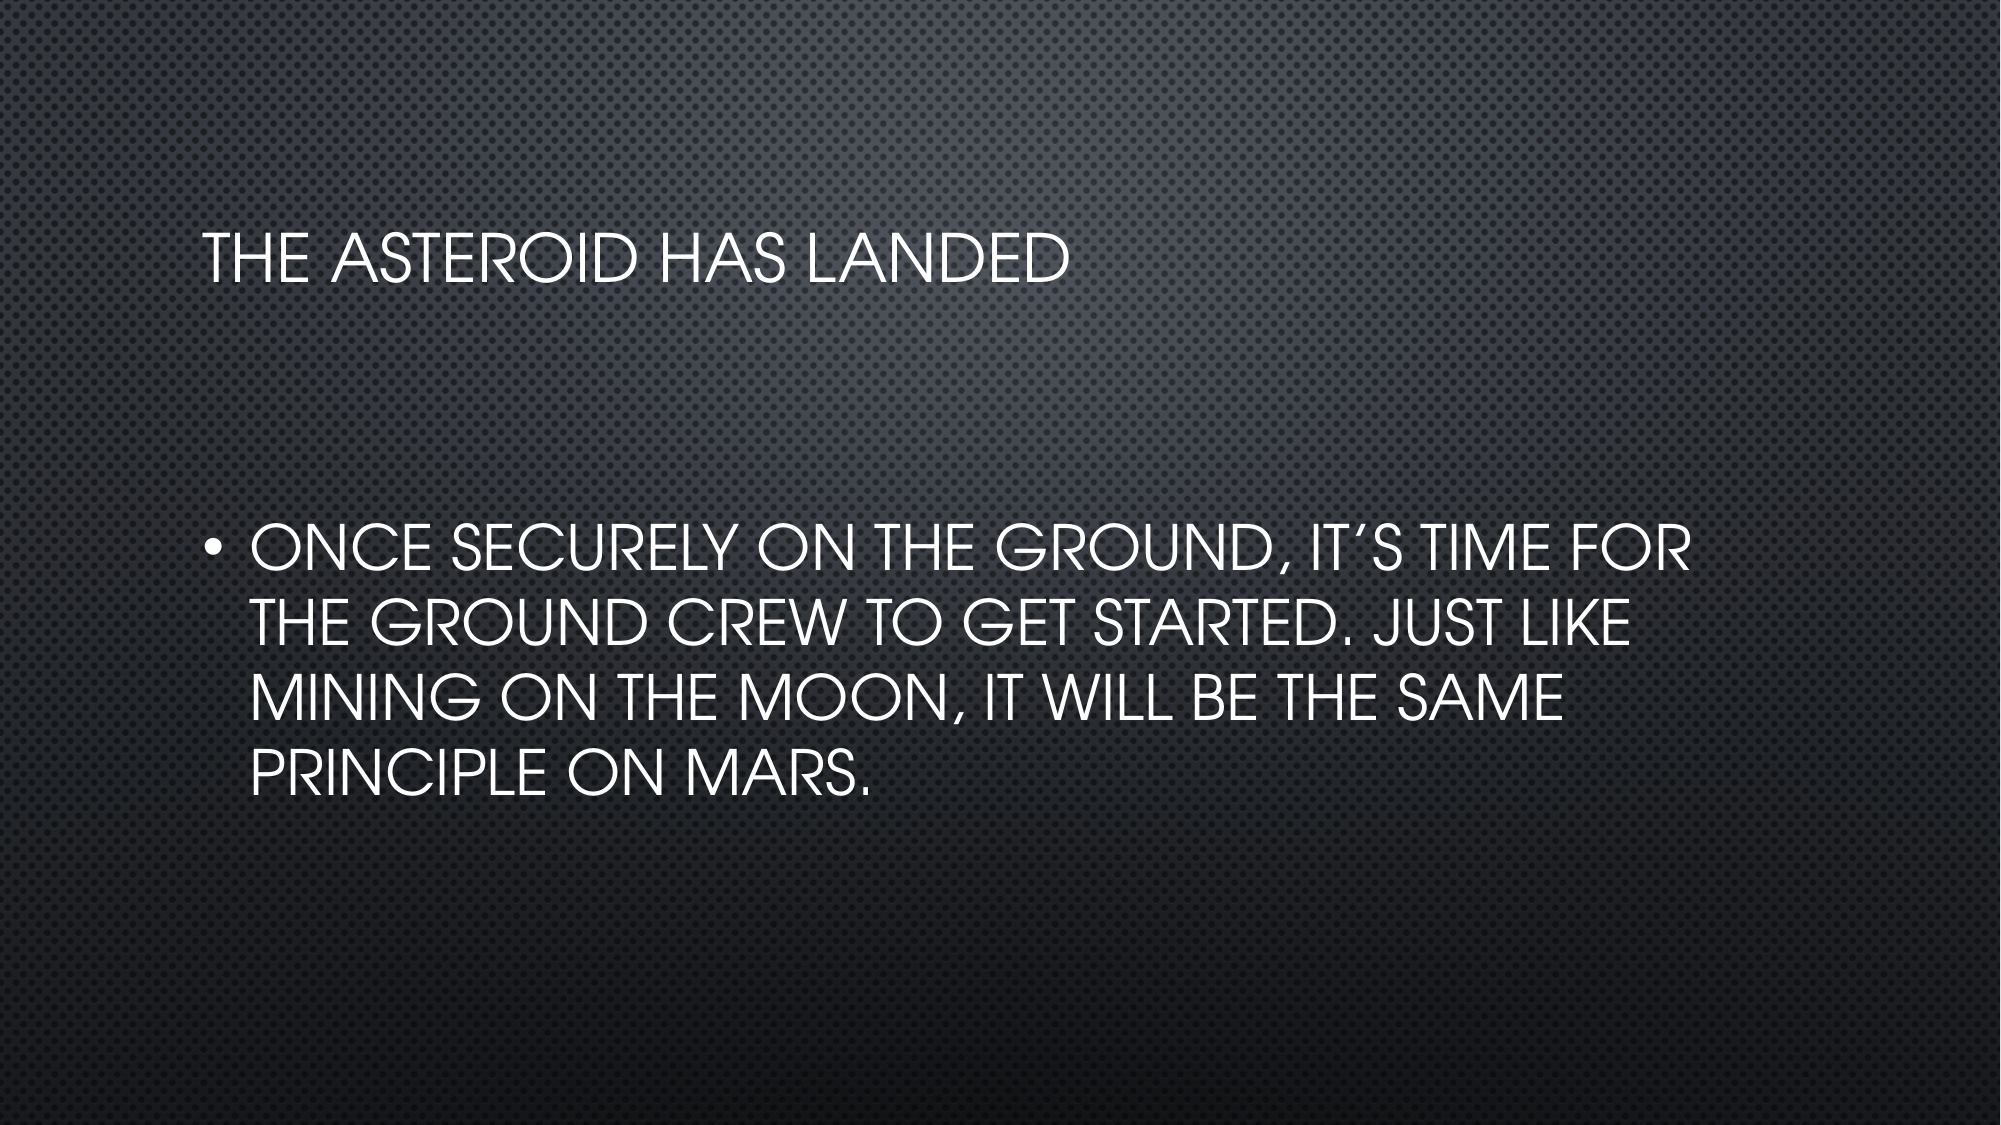

# The Asteroid Has Landed
Once securely on the ground, it’s time for the ground crew to get started. Just like mining on the Moon, it will be the same principle on Mars.